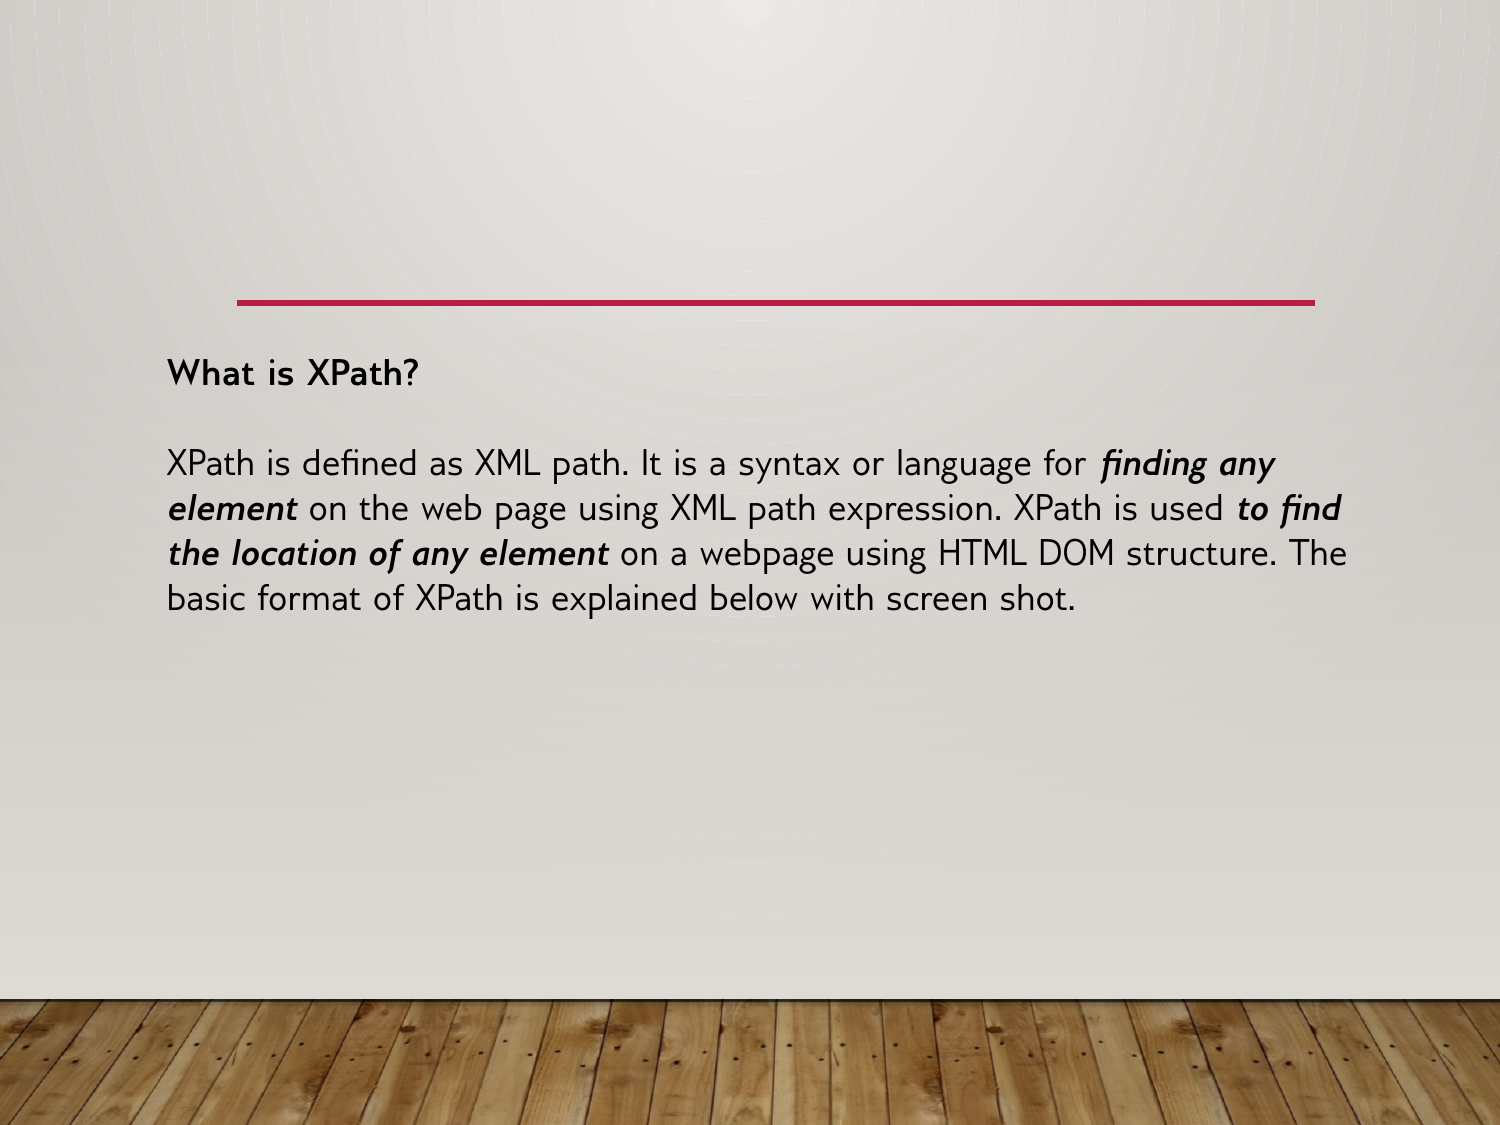

What is XPath?

XPath is defined as XML path. It is a syntax or language for finding any element on the web page using XML path expression. XPath is used to find the location of any element on a webpage using HTML DOM structure. The basic format of XPath is explained below with screen shot.